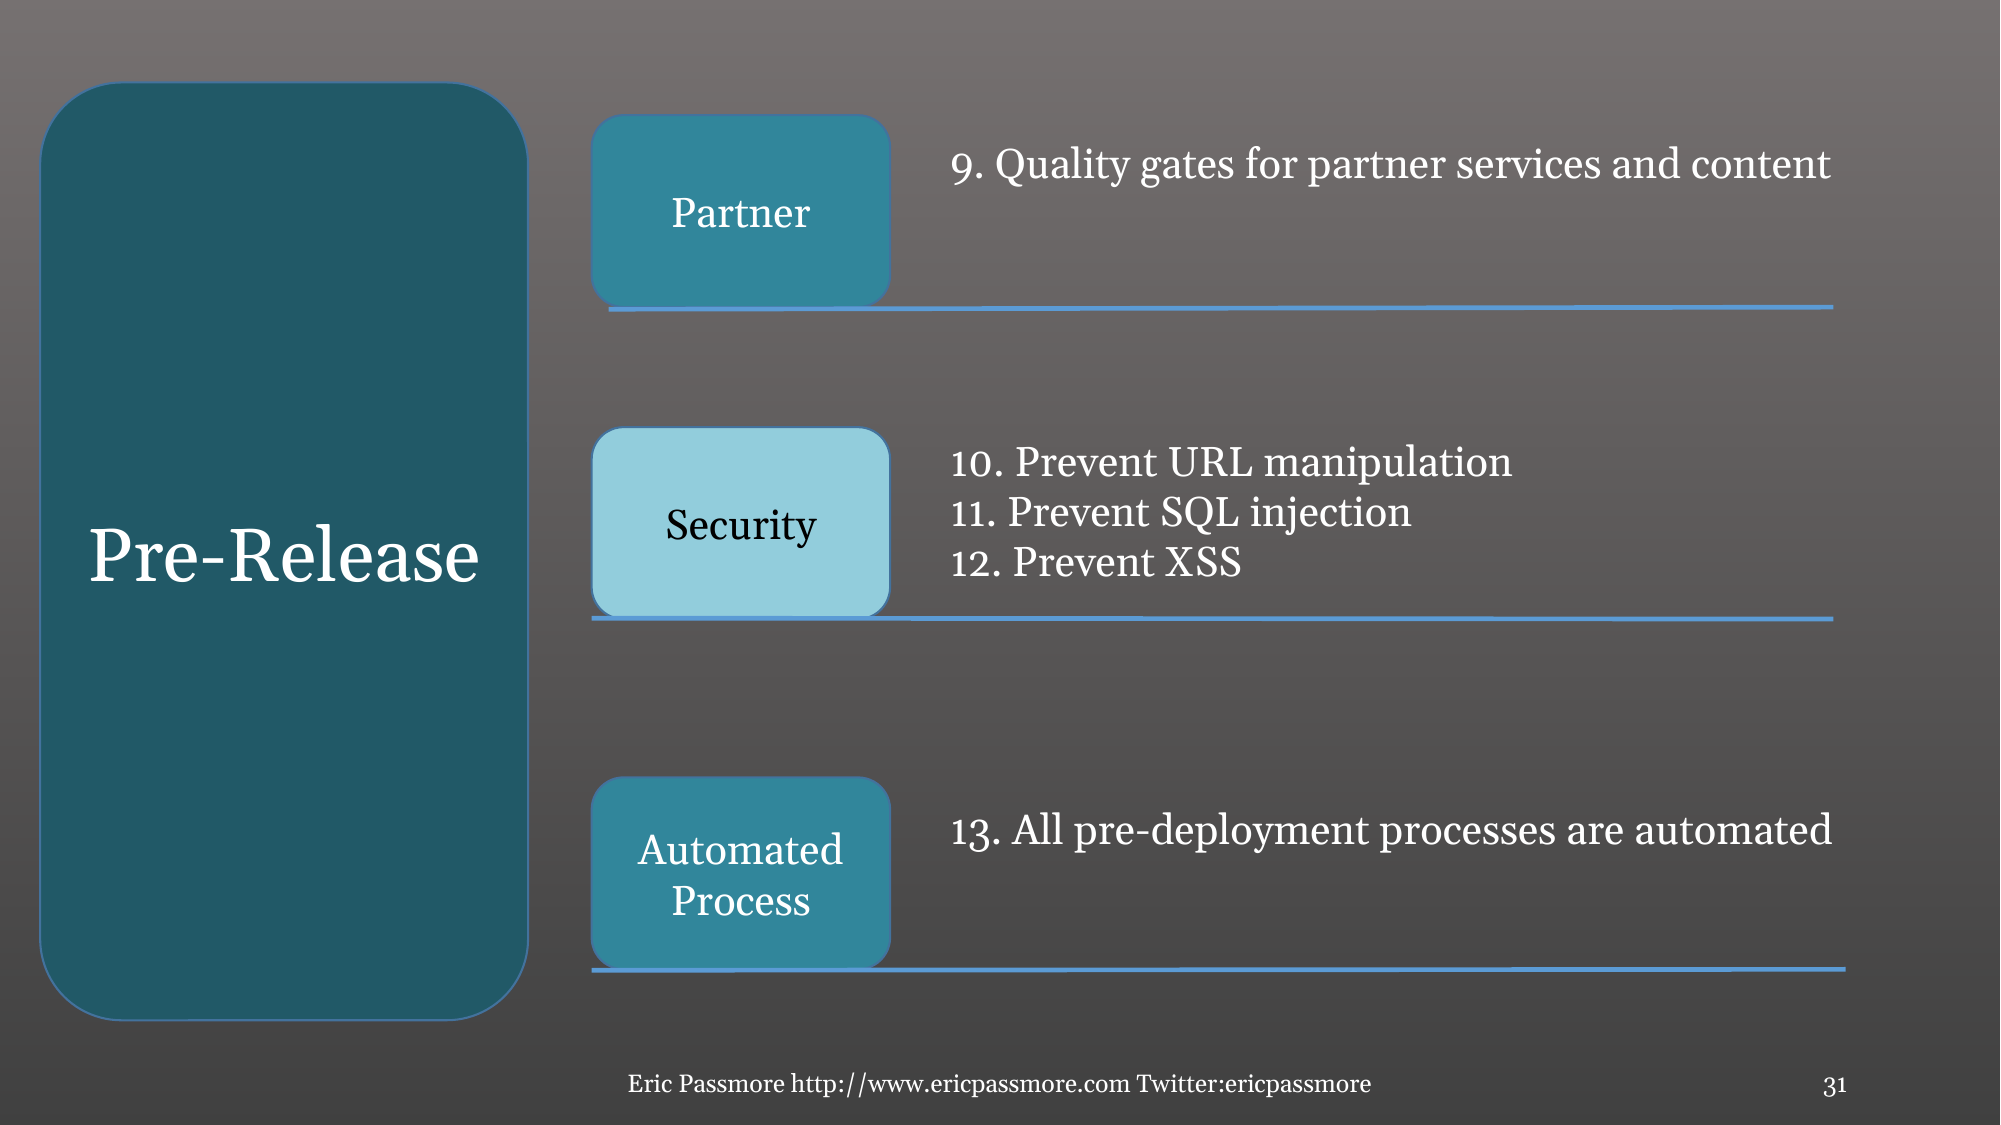

Pre-Release
Partner
9. Quality gates for partner services and content
Security
10. Prevent URL manipulation
11. Prevent SQL injection
12. Prevent XSS
Automated Process
13. All pre-deployment processes are automated
Eric Passmore http://www.ericpassmore.com Twitter:ericpassmore
31